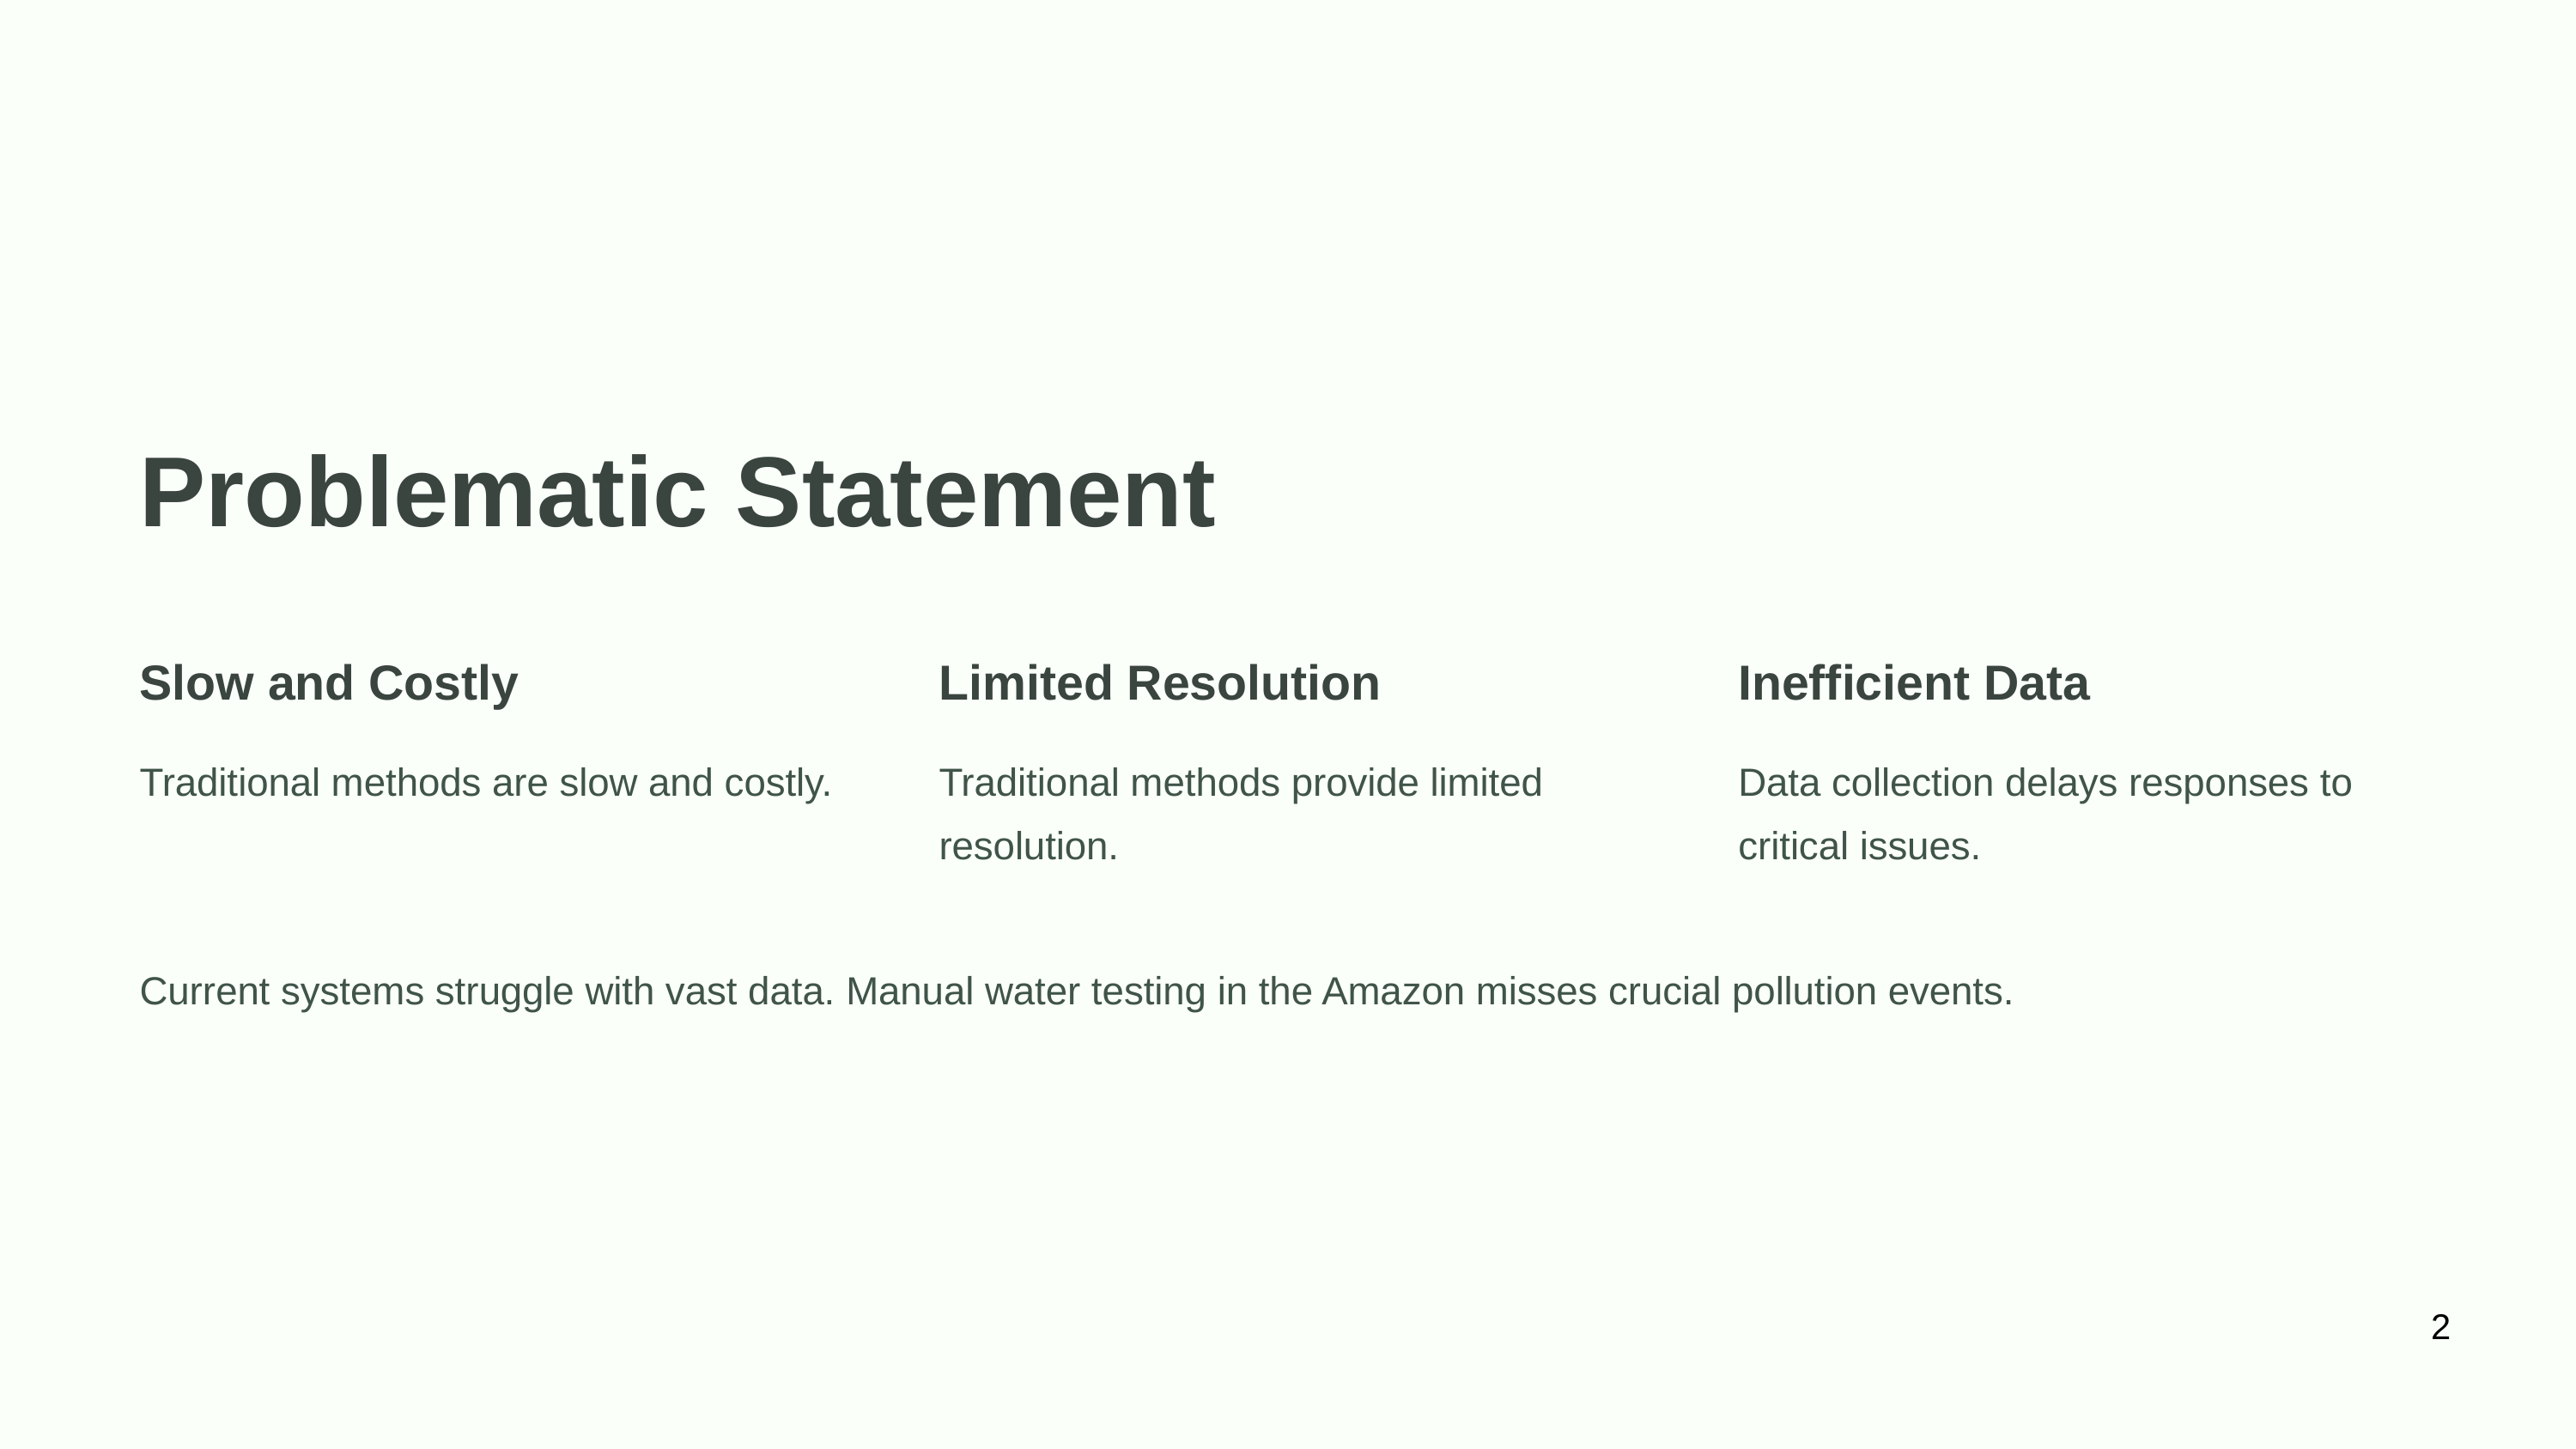

Problematic Statement

Slow and Costly

Limited Resolution

Inefficient Data

Traditional methods are slow and costly.

Traditional methods provide limited resolution.

Data collection delays responses to critical issues.

Current systems struggle with vast data. Manual water testing in the Amazon misses crucial pollution events.
2